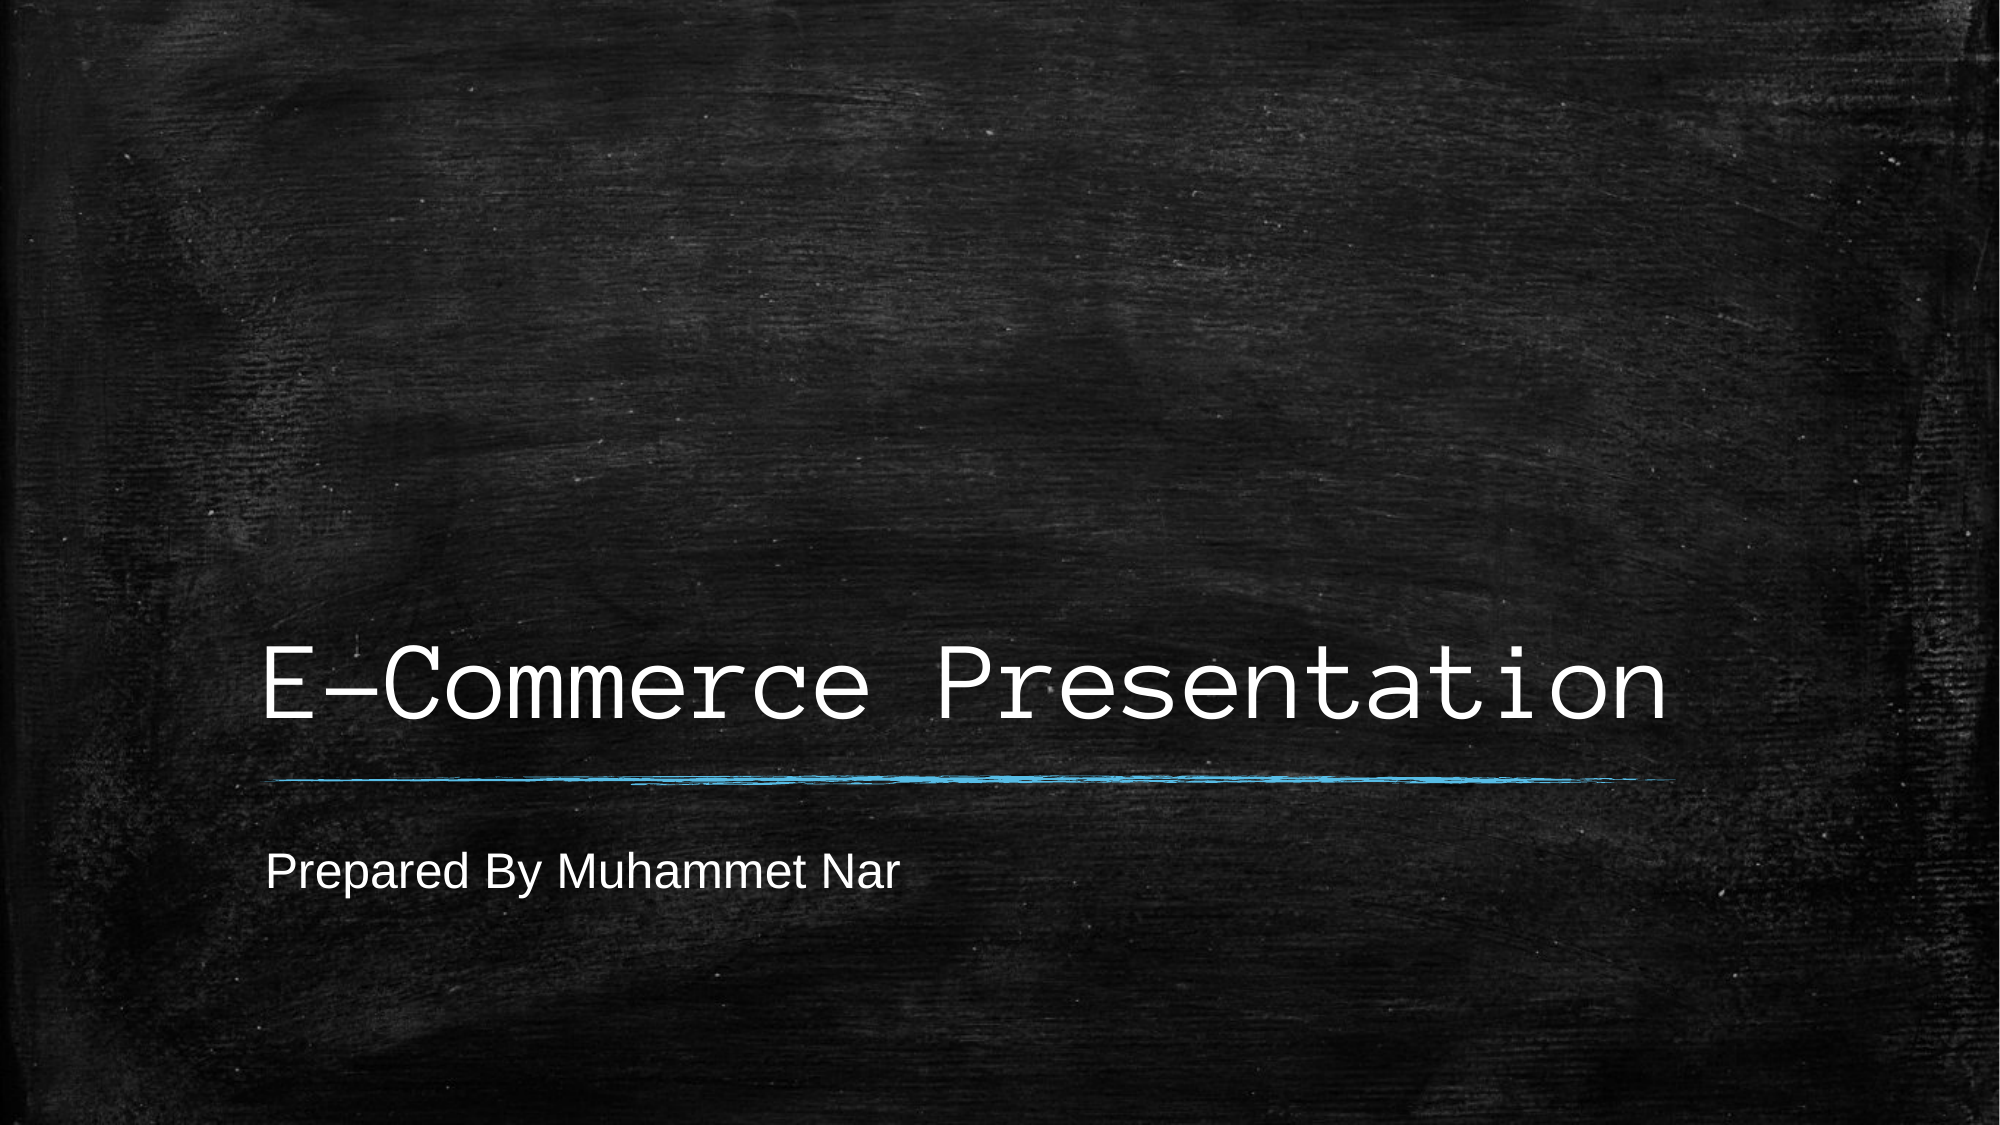

# E-Commerce Presentation
Prepared By Muhammet Nar